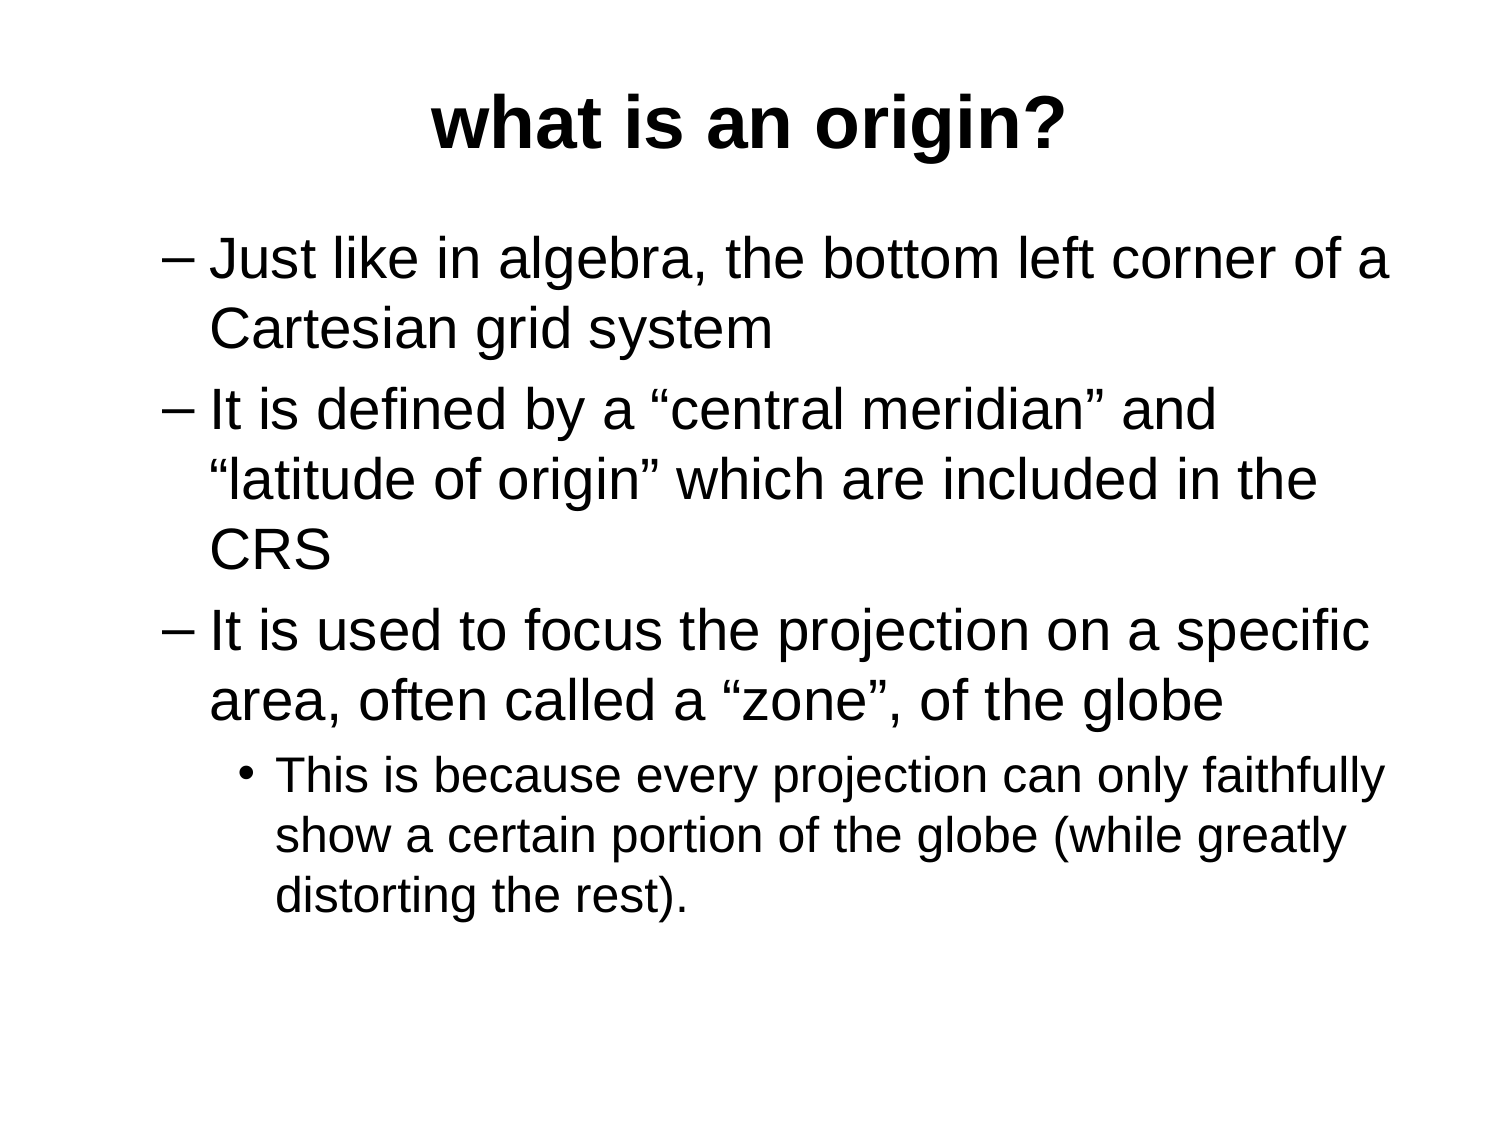

what is an origin?
Just like in algebra, the bottom left corner of a Cartesian grid system
It is defined by a “central meridian” and “latitude of origin” which are included in the CRS
It is used to focus the projection on a specific area, often called a “zone”, of the globe
This is because every projection can only faithfully show a certain portion of the globe (while greatly distorting the rest).